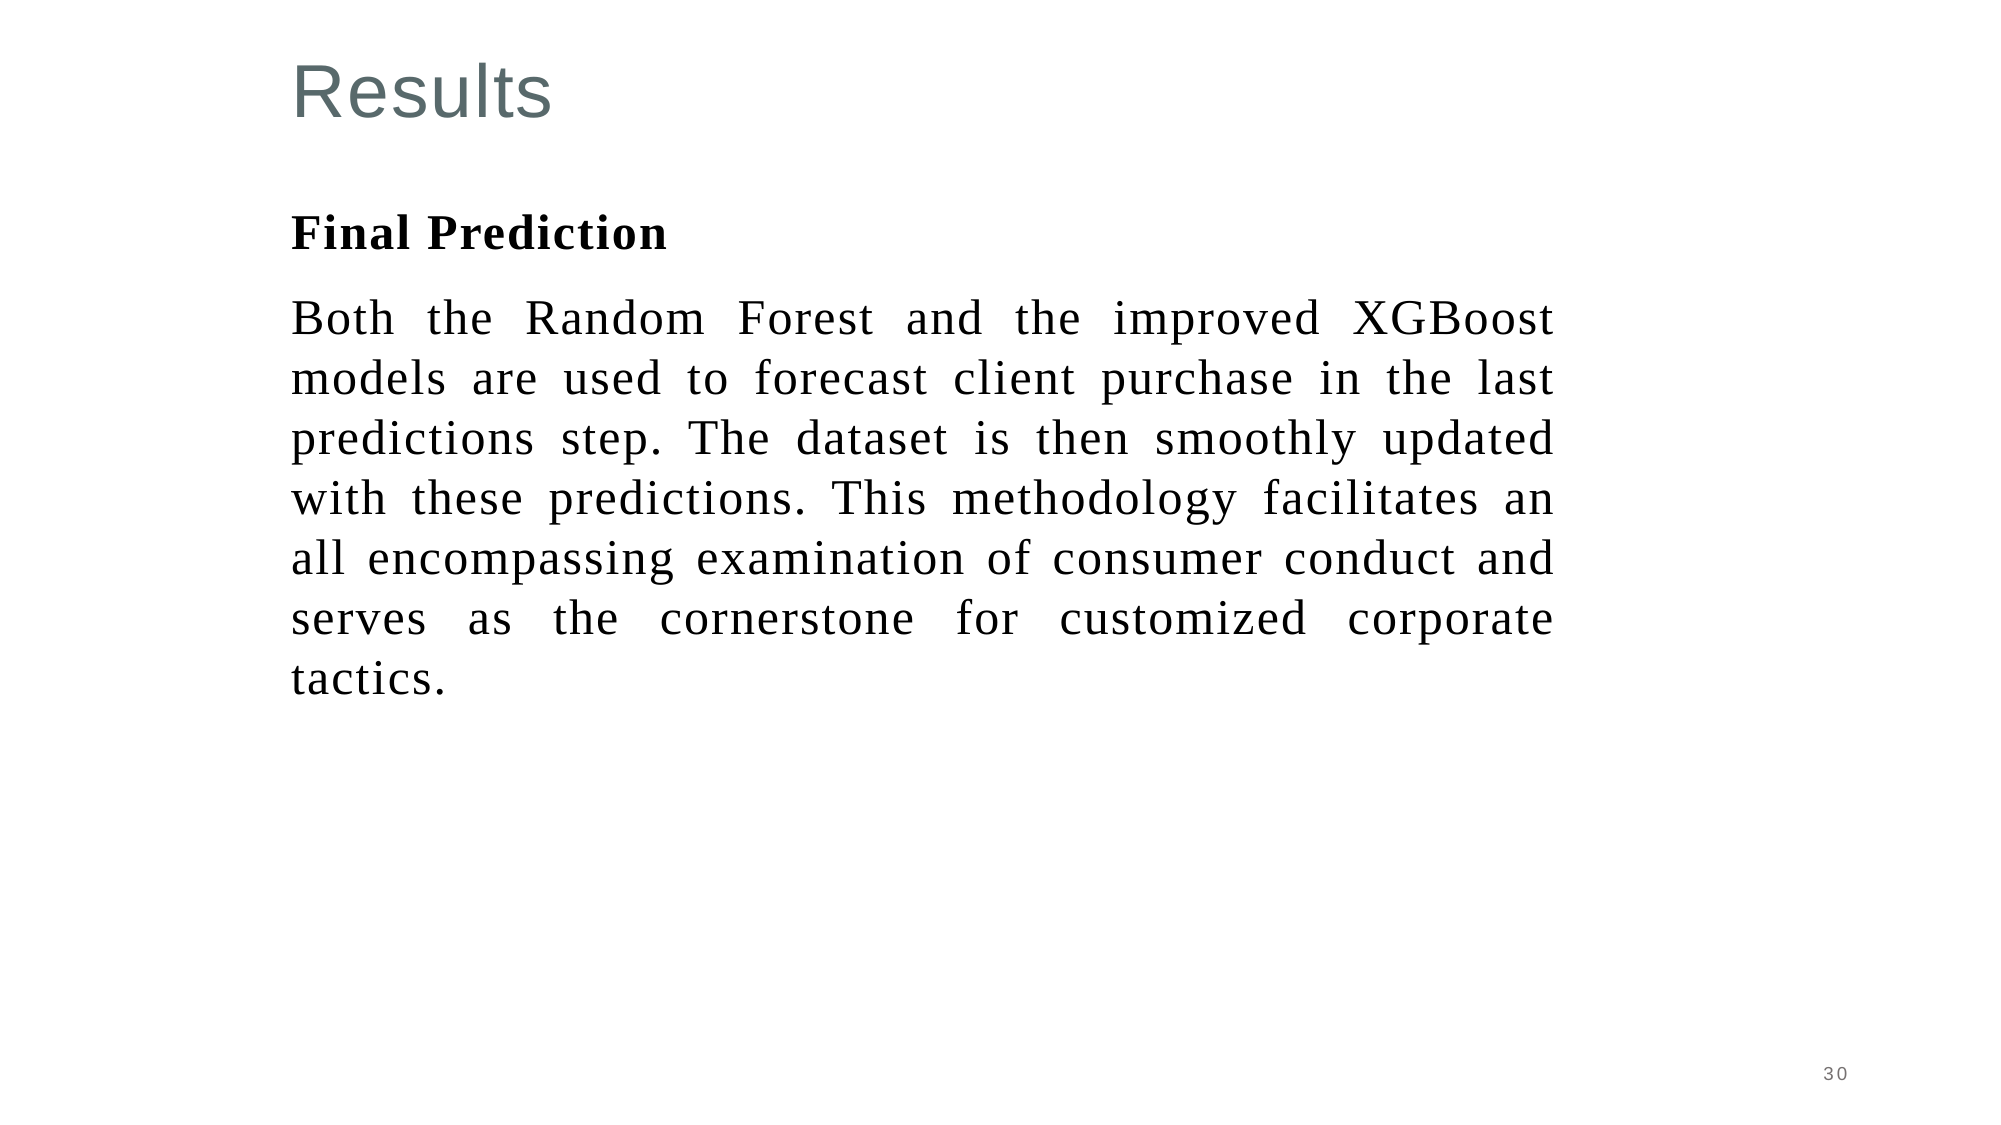

# Results
Final Prediction
Both the Random Forest and the improved XGBoost models are used to forecast client purchase in the last predictions step. The dataset is then smoothly updated with these predictions. This methodology facilitates an all encompassing examination of consumer conduct and serves as the cornerstone for customized corporate tactics.
30